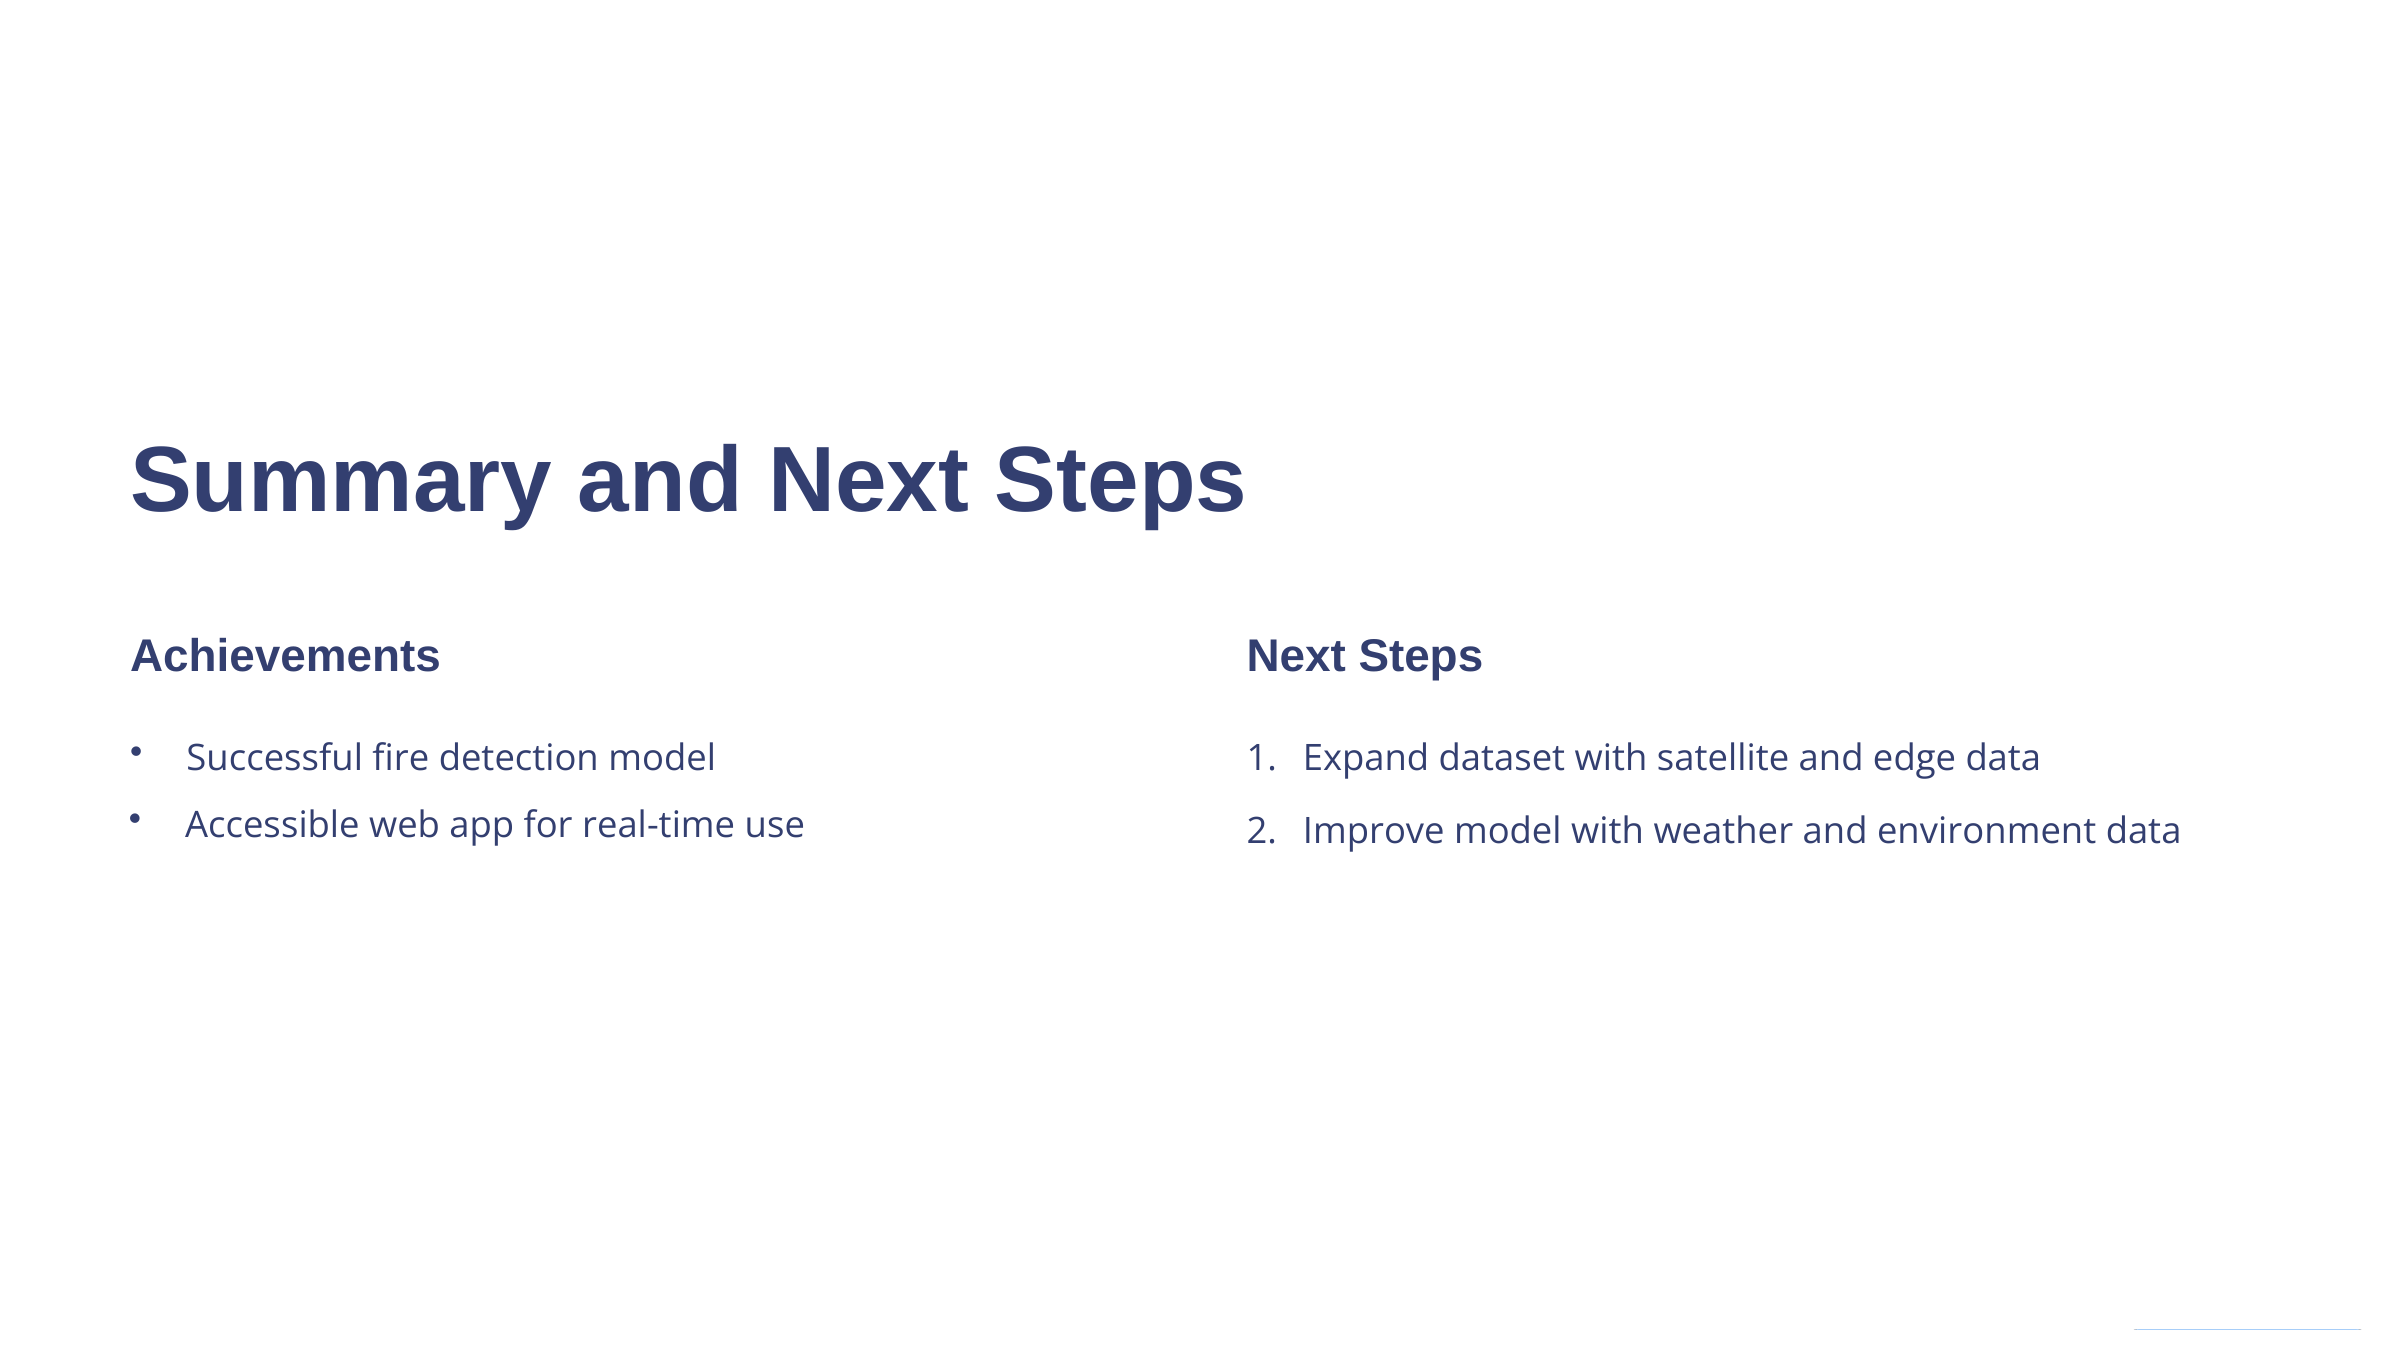

Summary and Next Steps
Achievements
Next Steps
Successful fire detection model
Expand dataset with satellite and edge data
Accessible web app for real-time use

Improve model with weather and environment data